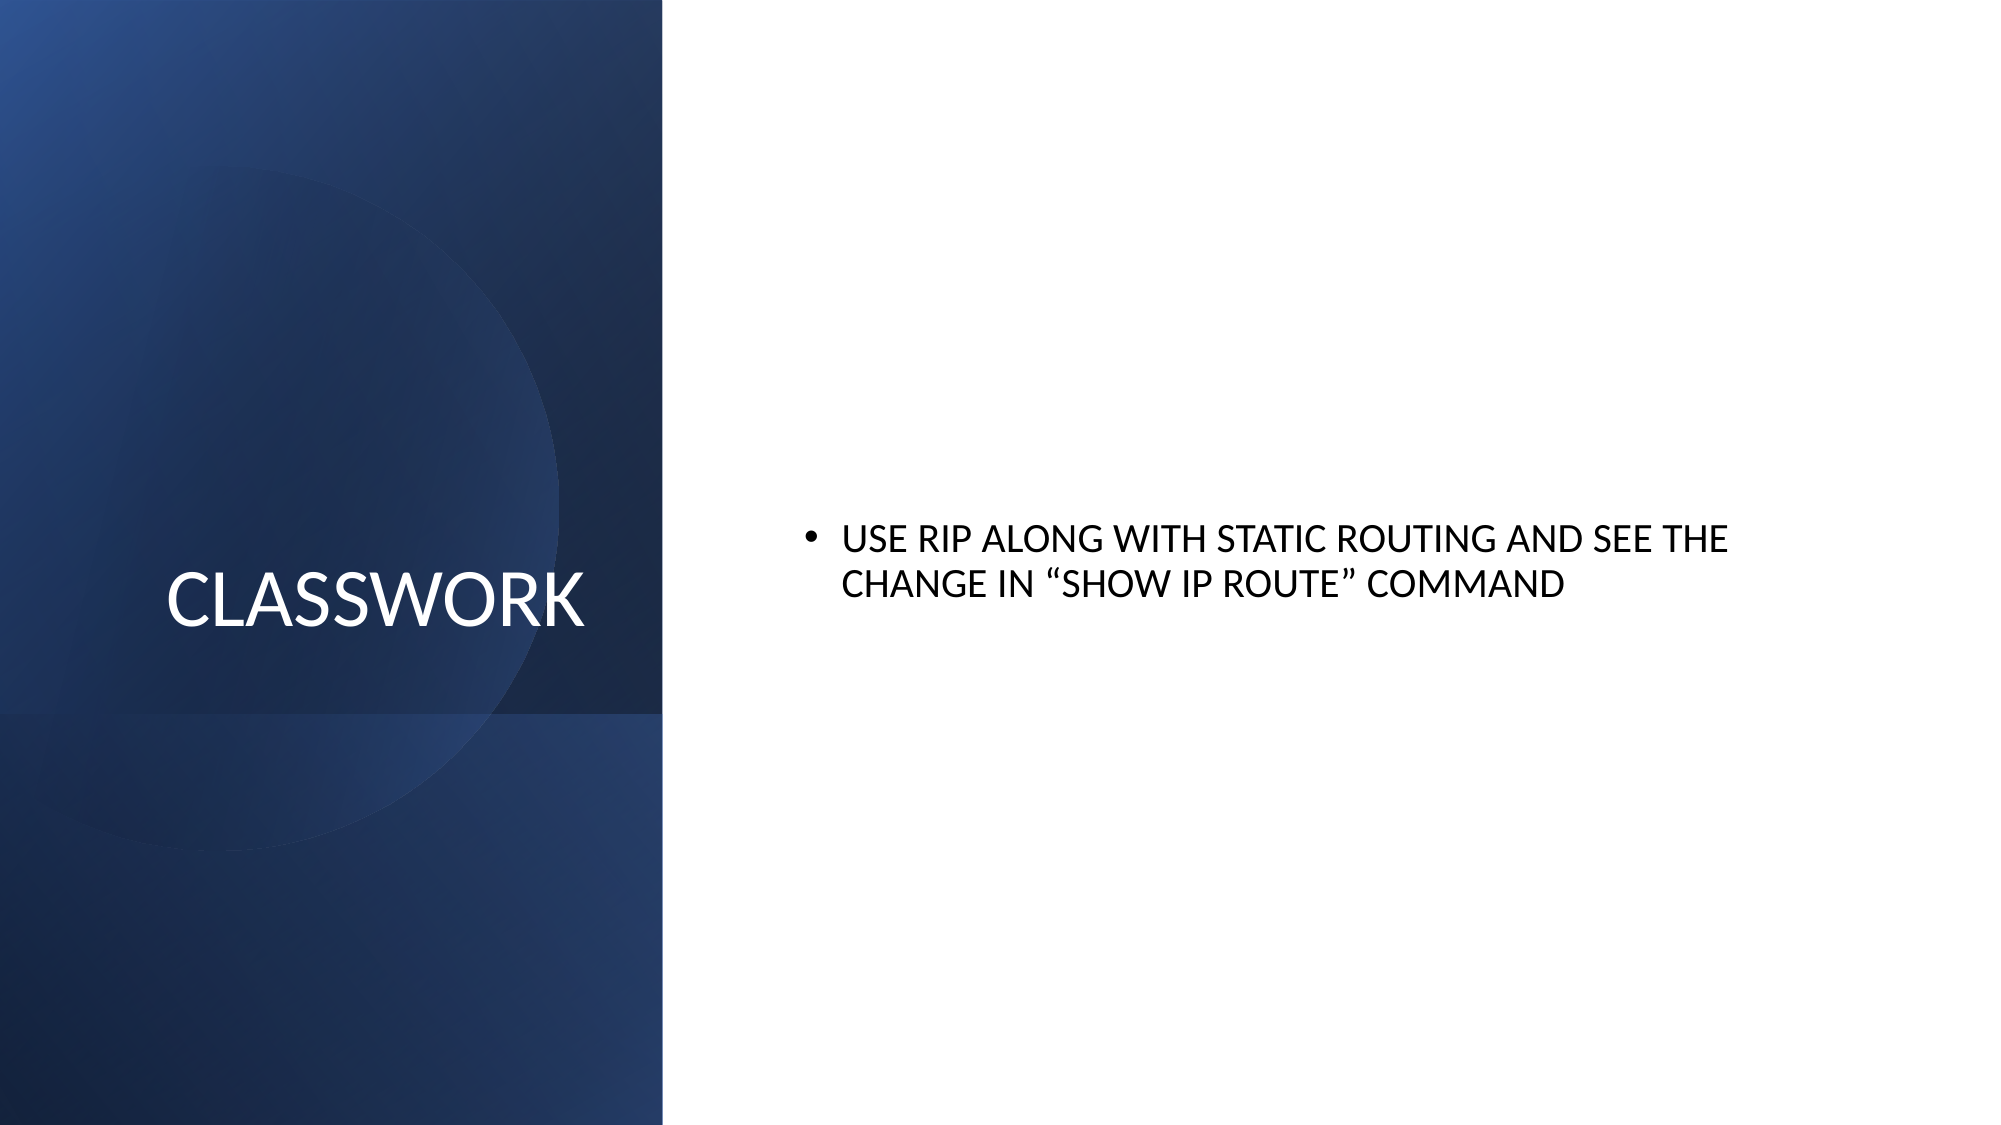

# CLASSWORK
USE RIP ALONG WITH STATIC ROUTING AND SEE THE CHANGE IN “SHOW IP ROUTE” COMMAND